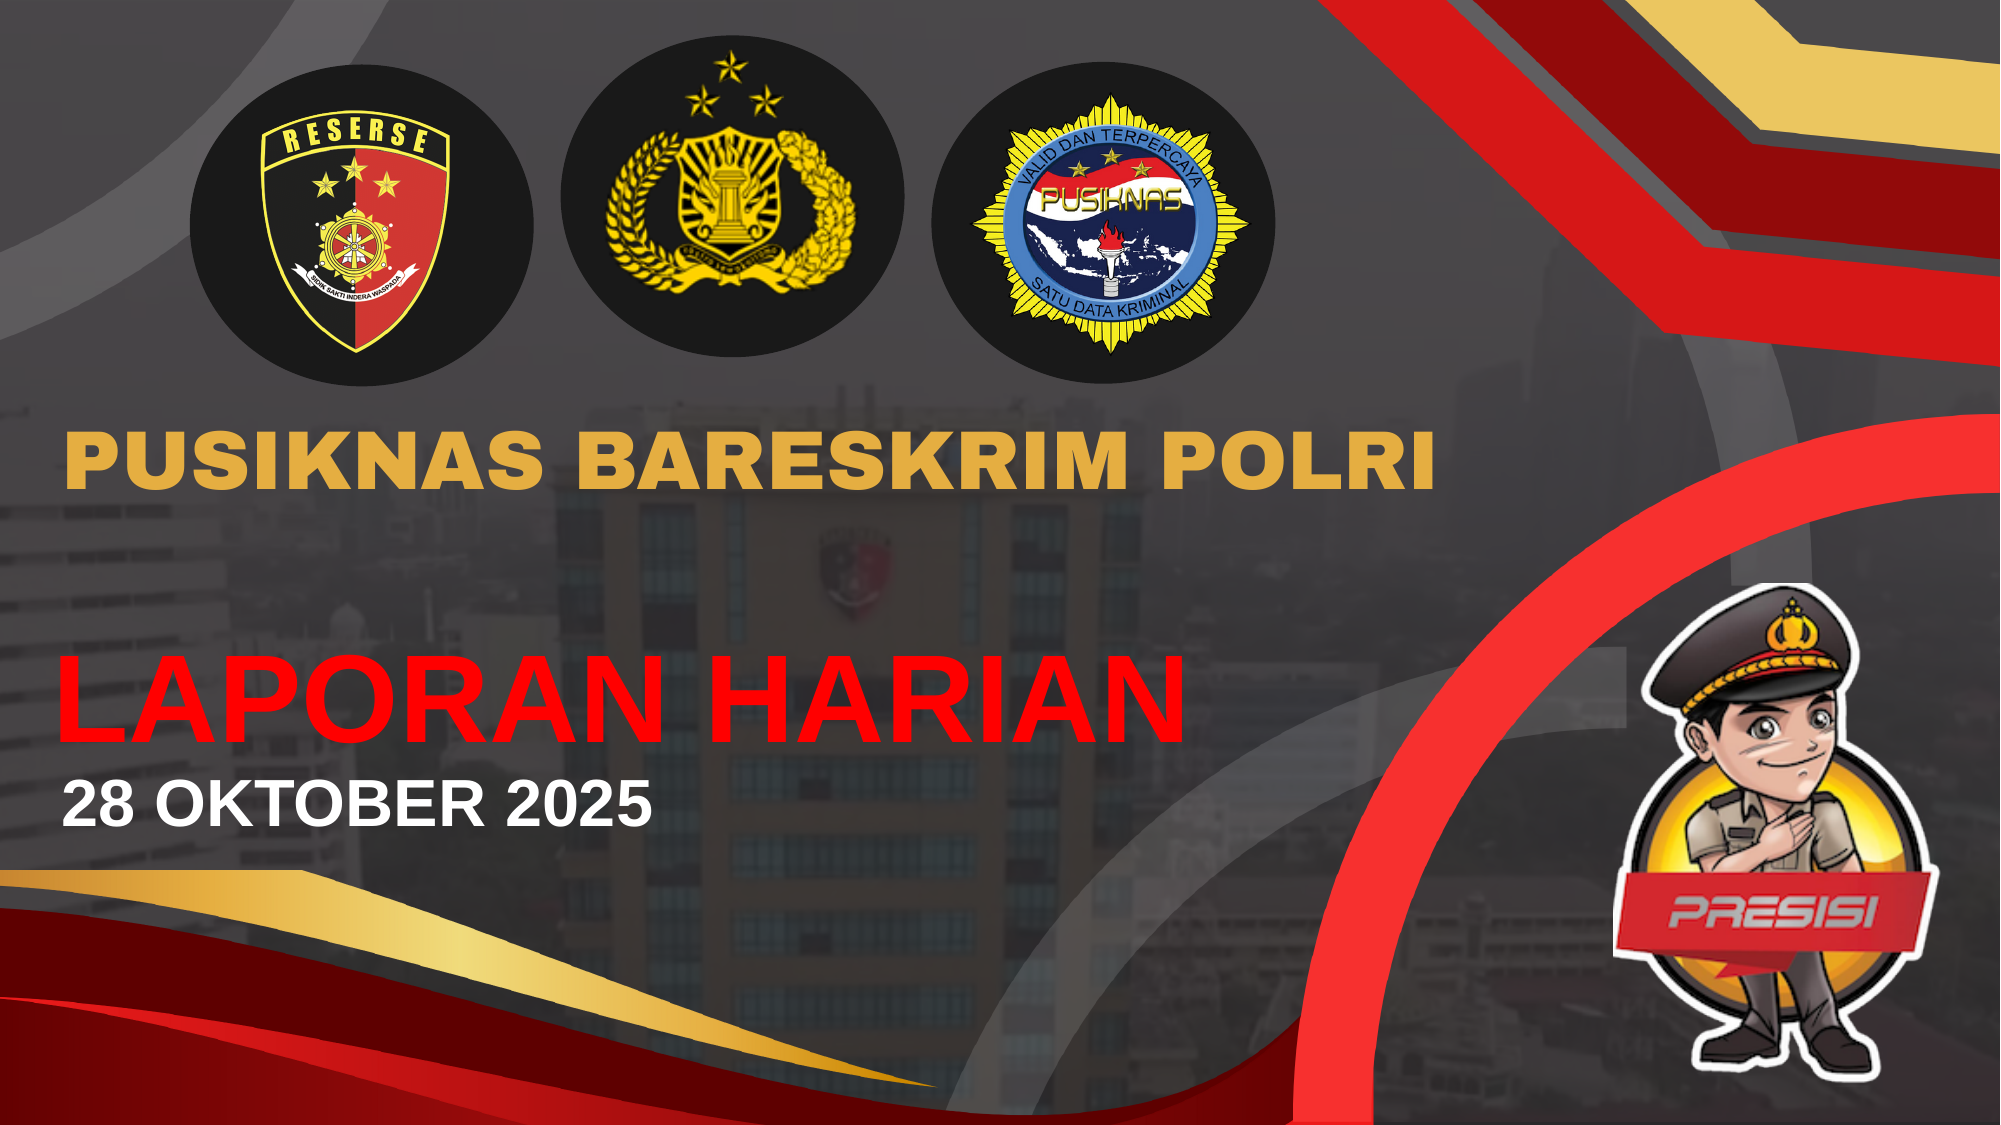

PUSIKNAS BARESKRIM POLRI
LAPORAN HARIAN
28 OKTOBER 2025